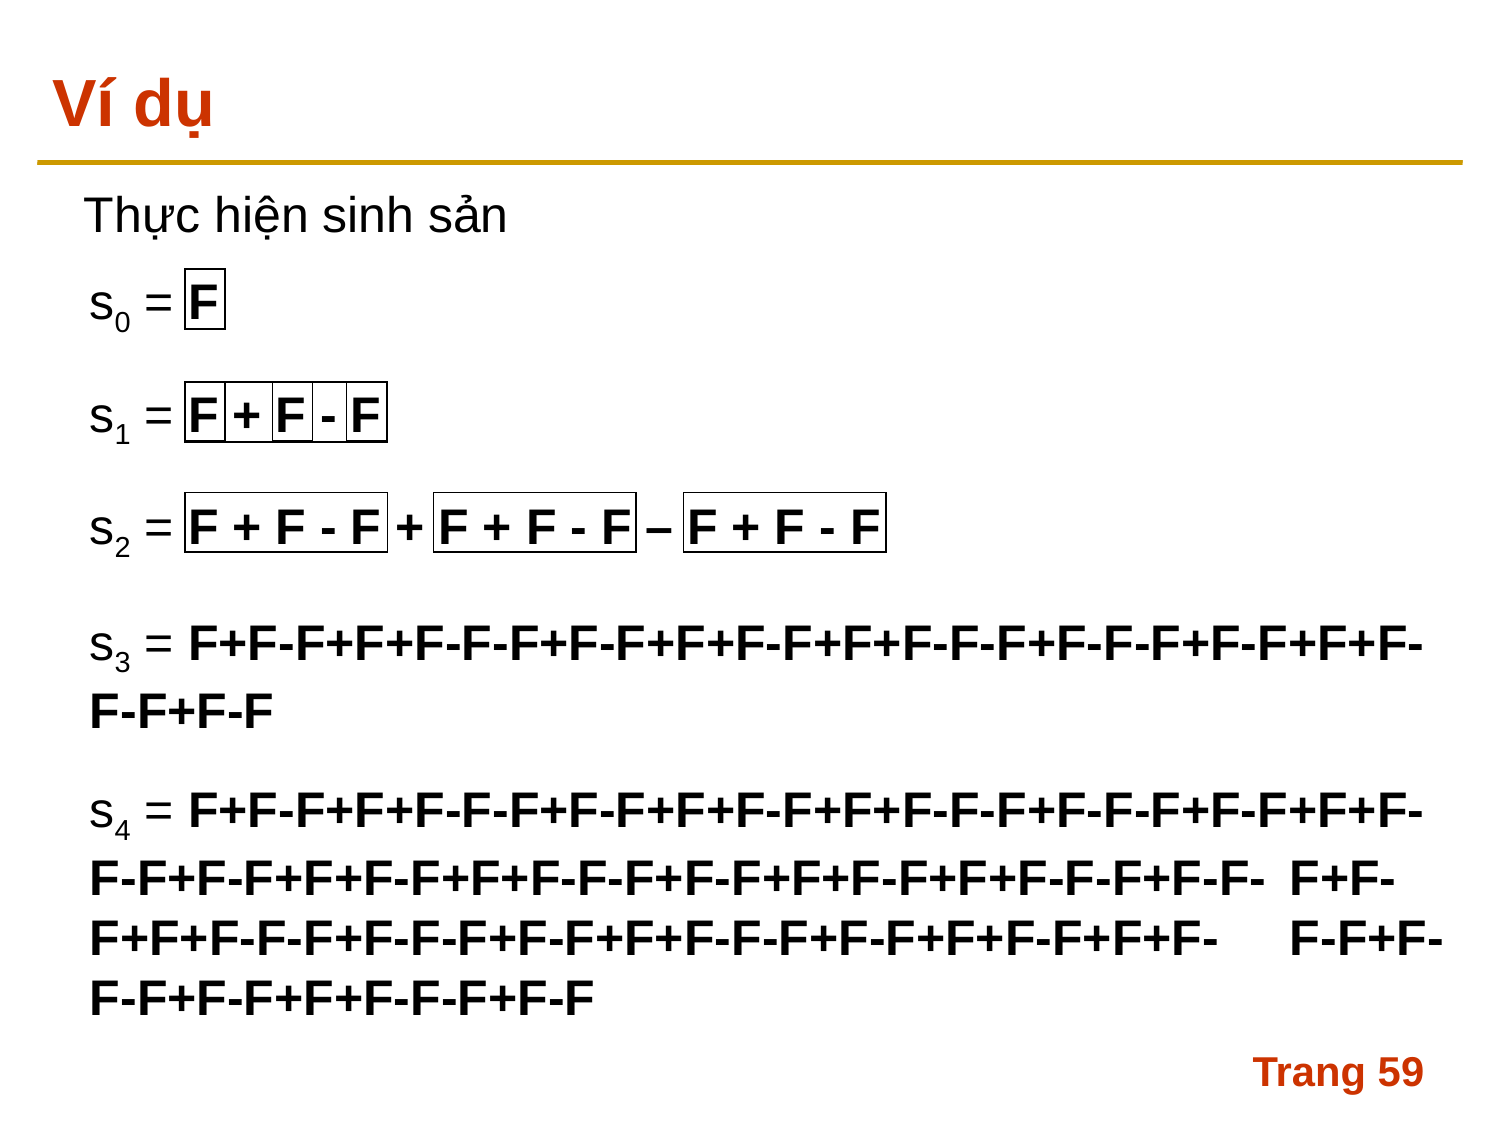

# Ví dụ
Thực hiện sinh sản
s0 = F

s1 = F + F - F

s2 = F + F - F + F + F - F – F + F - F
s3 = F+F-F+F+F-F-F+F-F+F+F-F+F+F-F-F+F-F-F+F-F+F+F-	F-F+F-F
s4 = F+F-F+F+F-F-F+F-F+F+F-F+F+F-F-F+F-F-F+F-F+F+F-	F-F+F-F+F+F-F+F+F-F-F+F-F+F+F-F+F+F-F-F+F-F-	F+F-F+F+F-F-F+F-F-F+F-F+F+F-F-F+F-F+F+F-F+F+F-	F-F+F-F-F+F-F+F+F-F-F+F-F
Trang 59